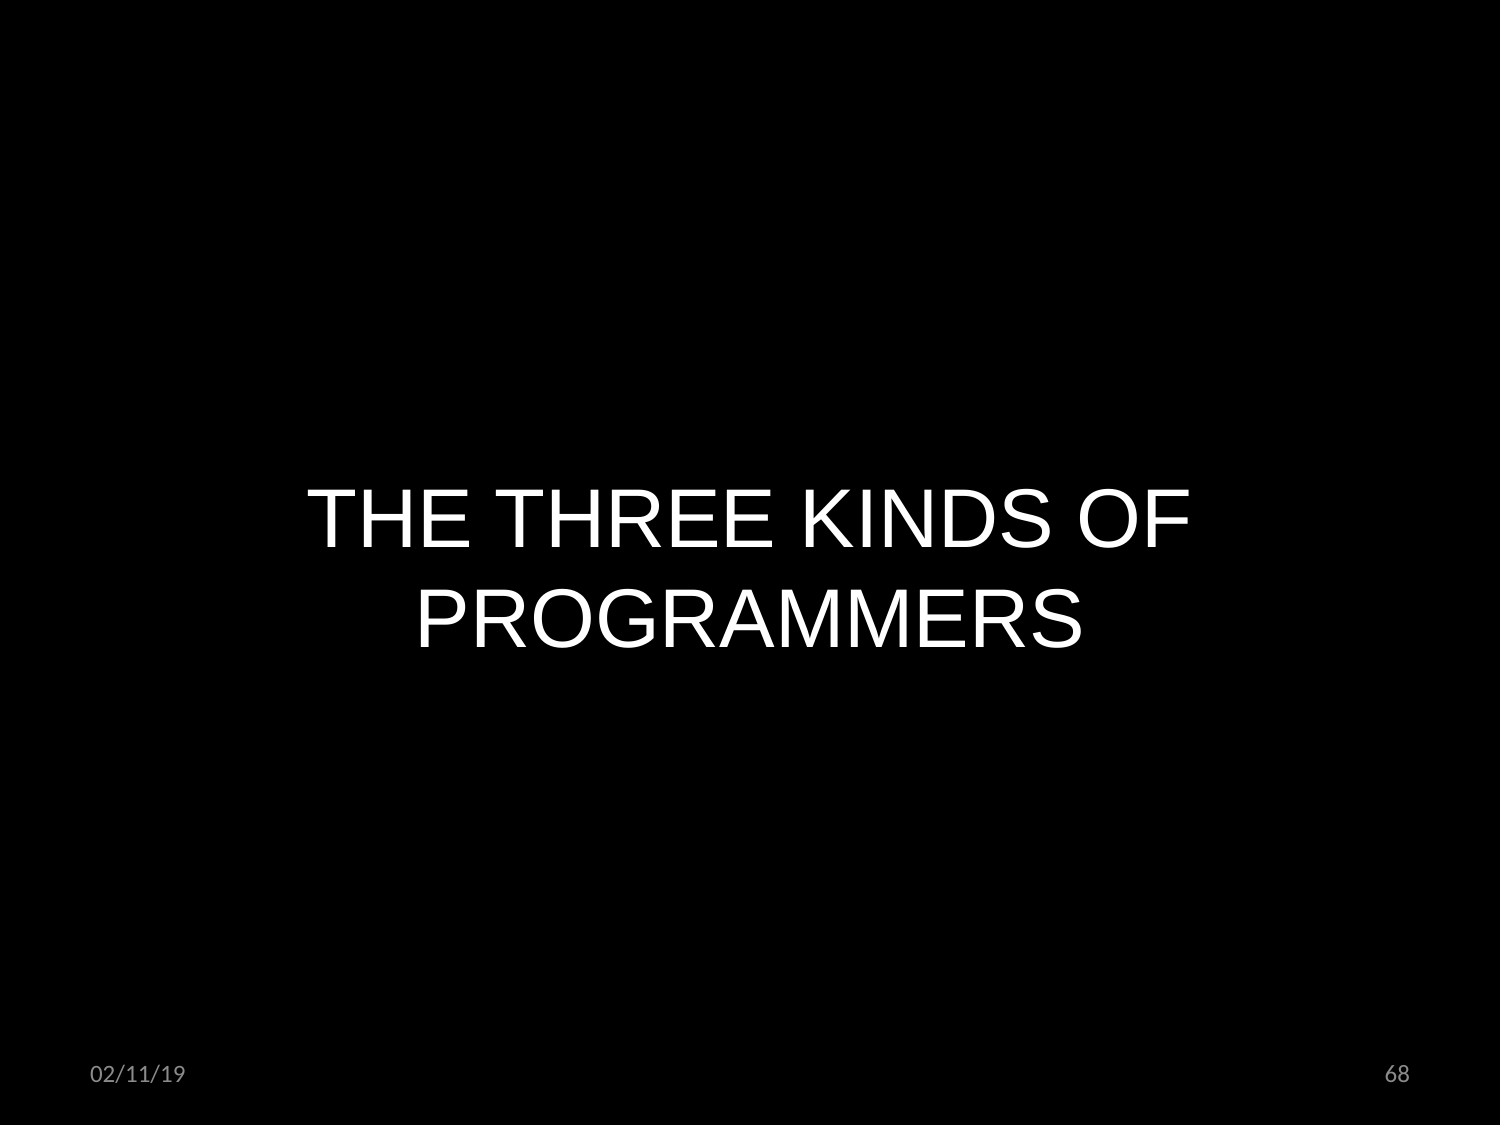

THE THREE KINDS OF PROGRAMMERS
02/11/19
68